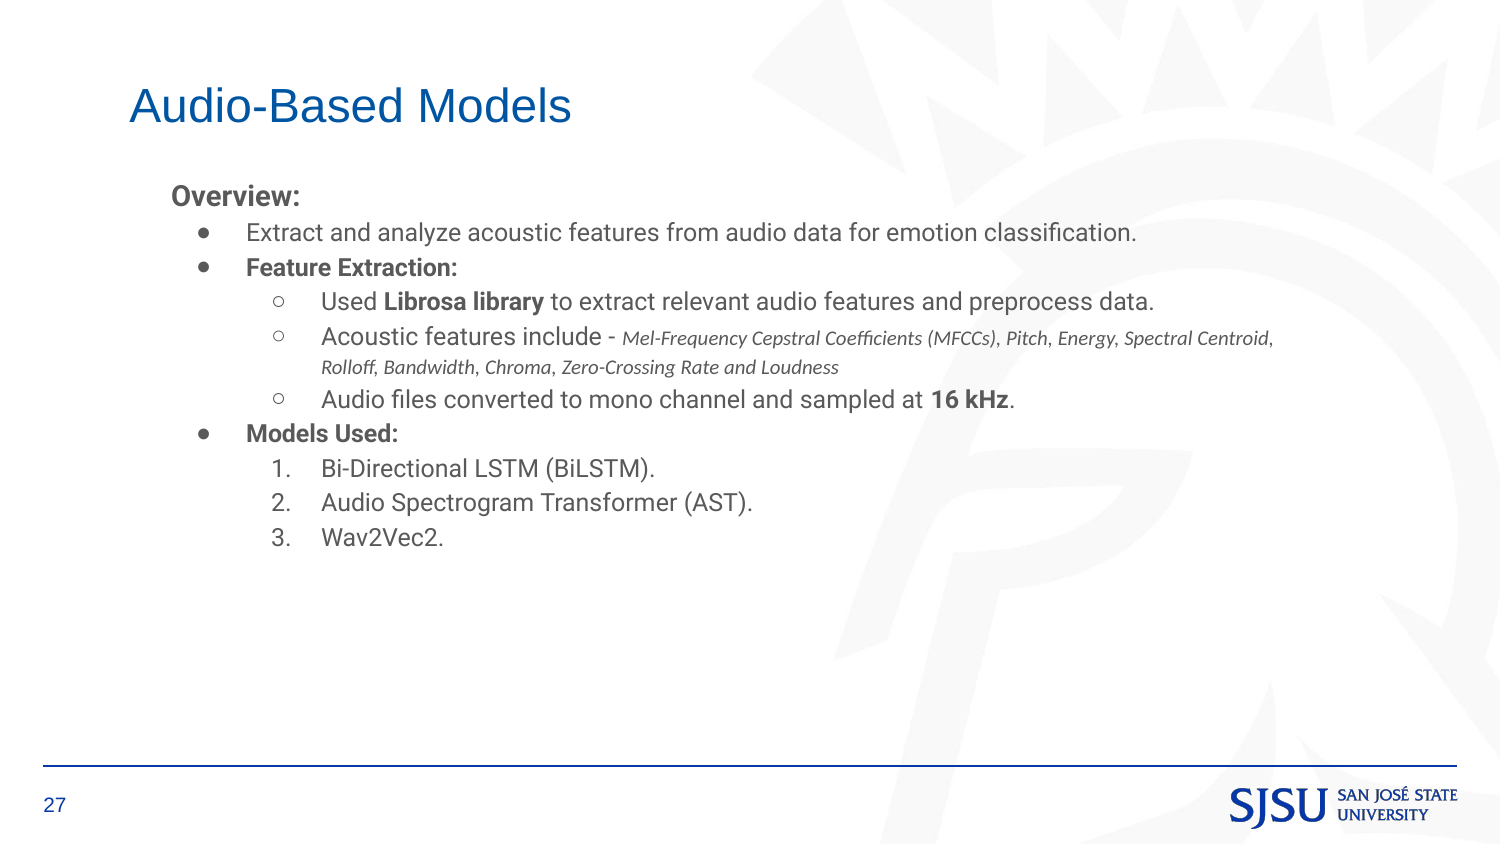

Audio-Based Models
Overview:
Extract and analyze acoustic features from audio data for emotion classification.
Feature Extraction:
Used Librosa library to extract relevant audio features and preprocess data.
Acoustic features include - Mel-Frequency Cepstral Coefficients (MFCCs), Pitch, Energy, Spectral Centroid, Rolloff, Bandwidth, Chroma, Zero-Crossing Rate and Loudness
Audio files converted to mono channel and sampled at 16 kHz.
Models Used:
Bi-Directional LSTM (BiLSTM).
Audio Spectrogram Transformer (AST).
Wav2Vec2.
27